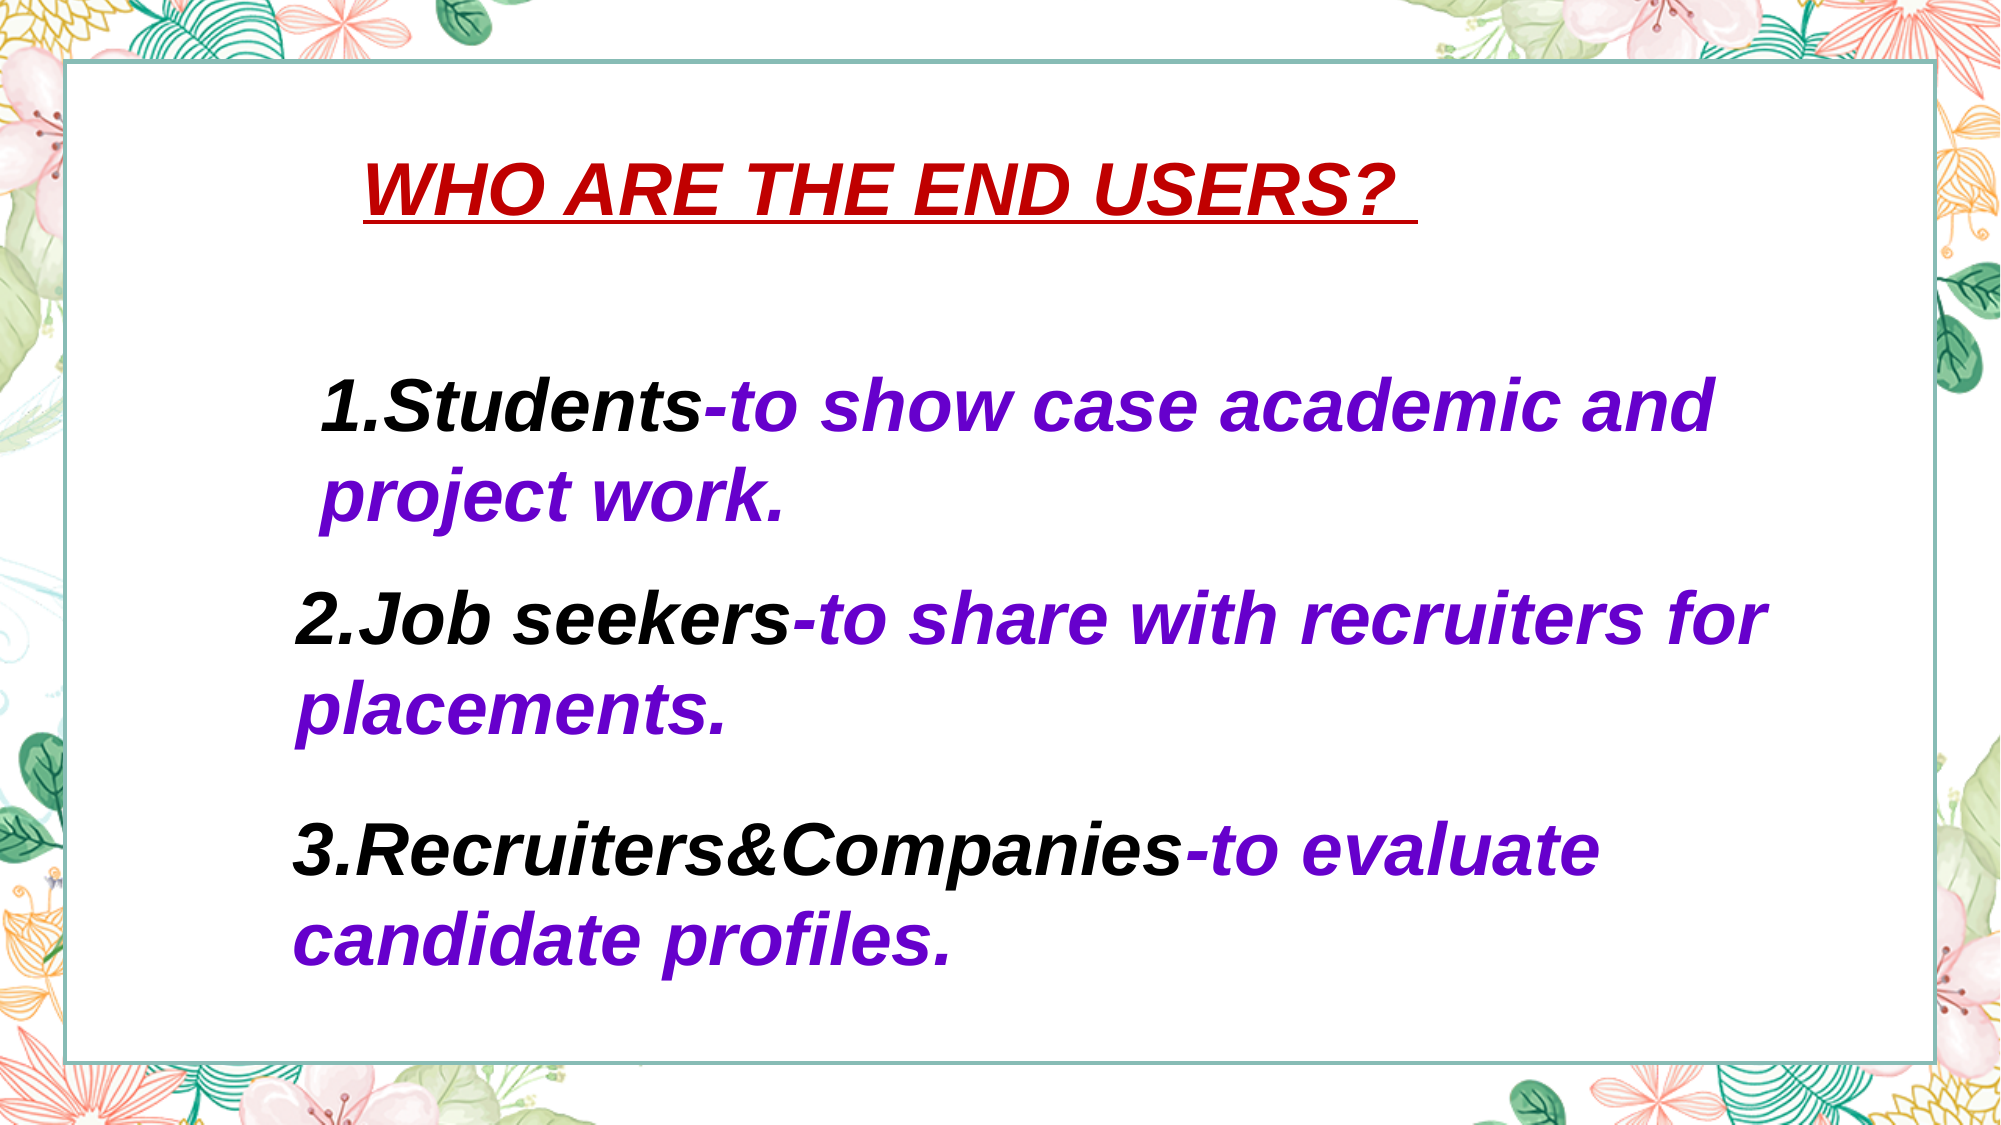

WHO ARE THE END USERS?
1.Students-to show case academic and project work.
89,750
120,890
2,508
75,600
2.Job seekers-to share with recruiters for placements.
3.Recruiters&Companies-to evaluate candidate profiles.